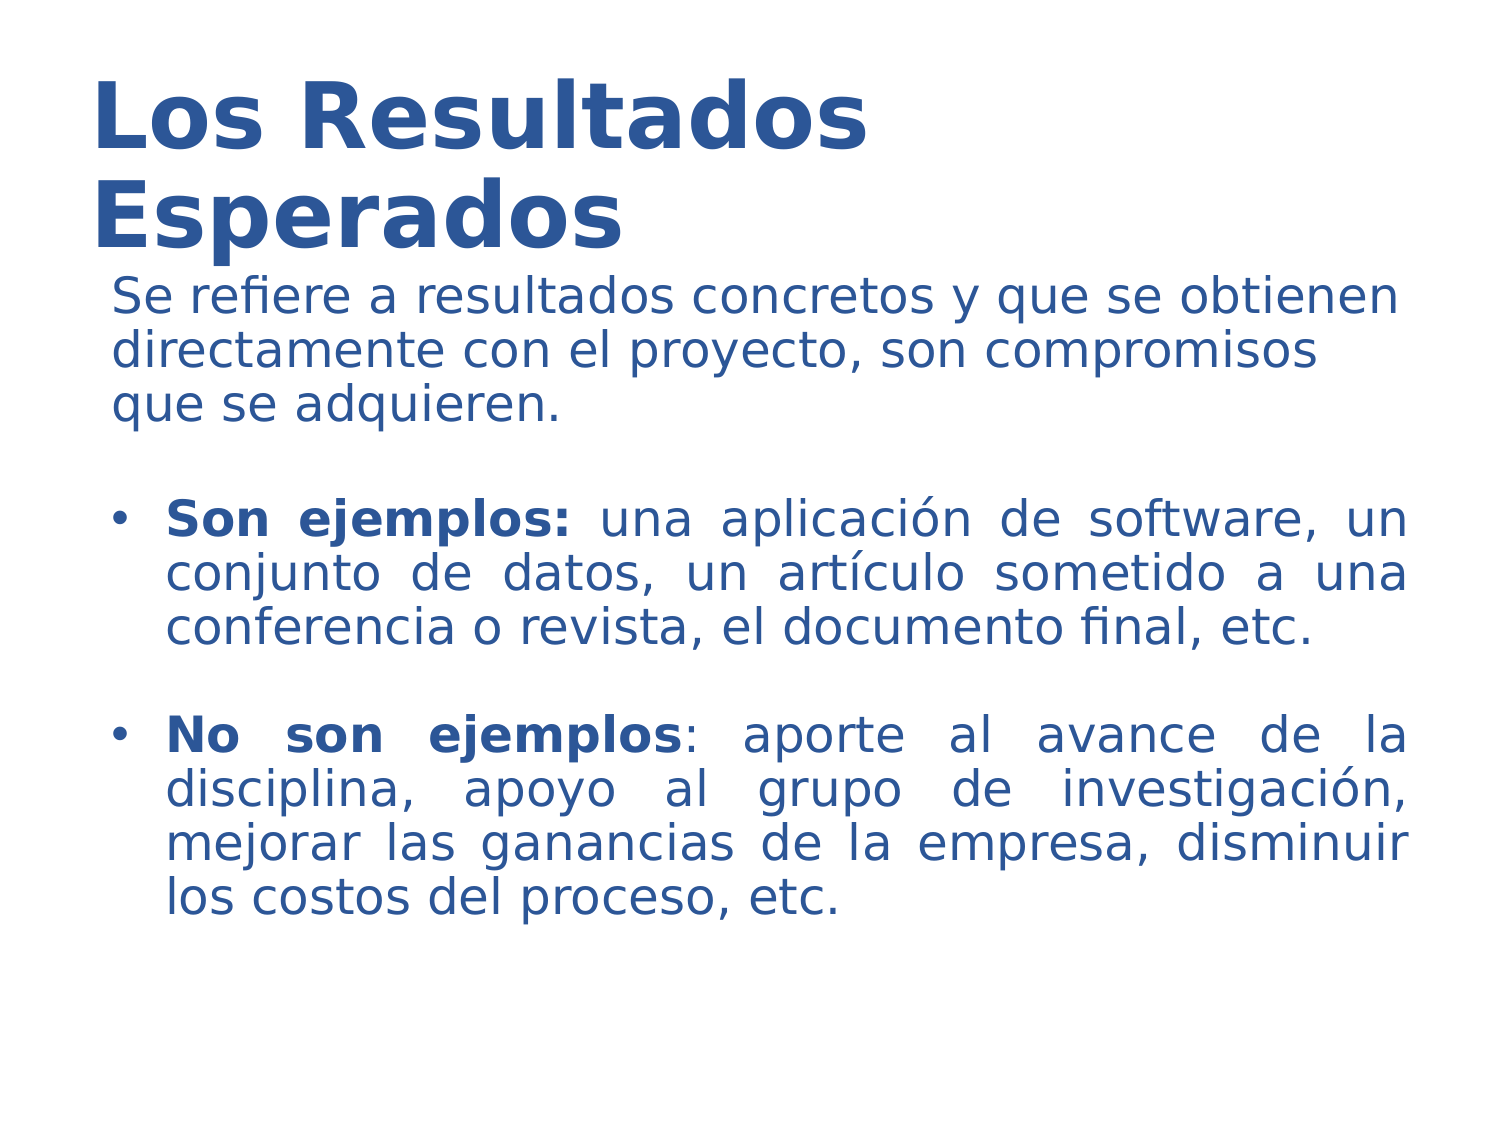

# Los Resultados Esperados
Se refiere a resultados concretos y que se obtienen directamente con el proyecto, son compromisos que se adquieren.

Son ejemplos: una aplicación de software, un conjunto de datos, un artículo sometido a una conferencia o revista, el documento final, etc.

No son ejemplos: aporte al avance de la disciplina, apoyo al grupo de investigación, mejorar las ganancias de la empresa, disminuir los costos del proceso, etc.